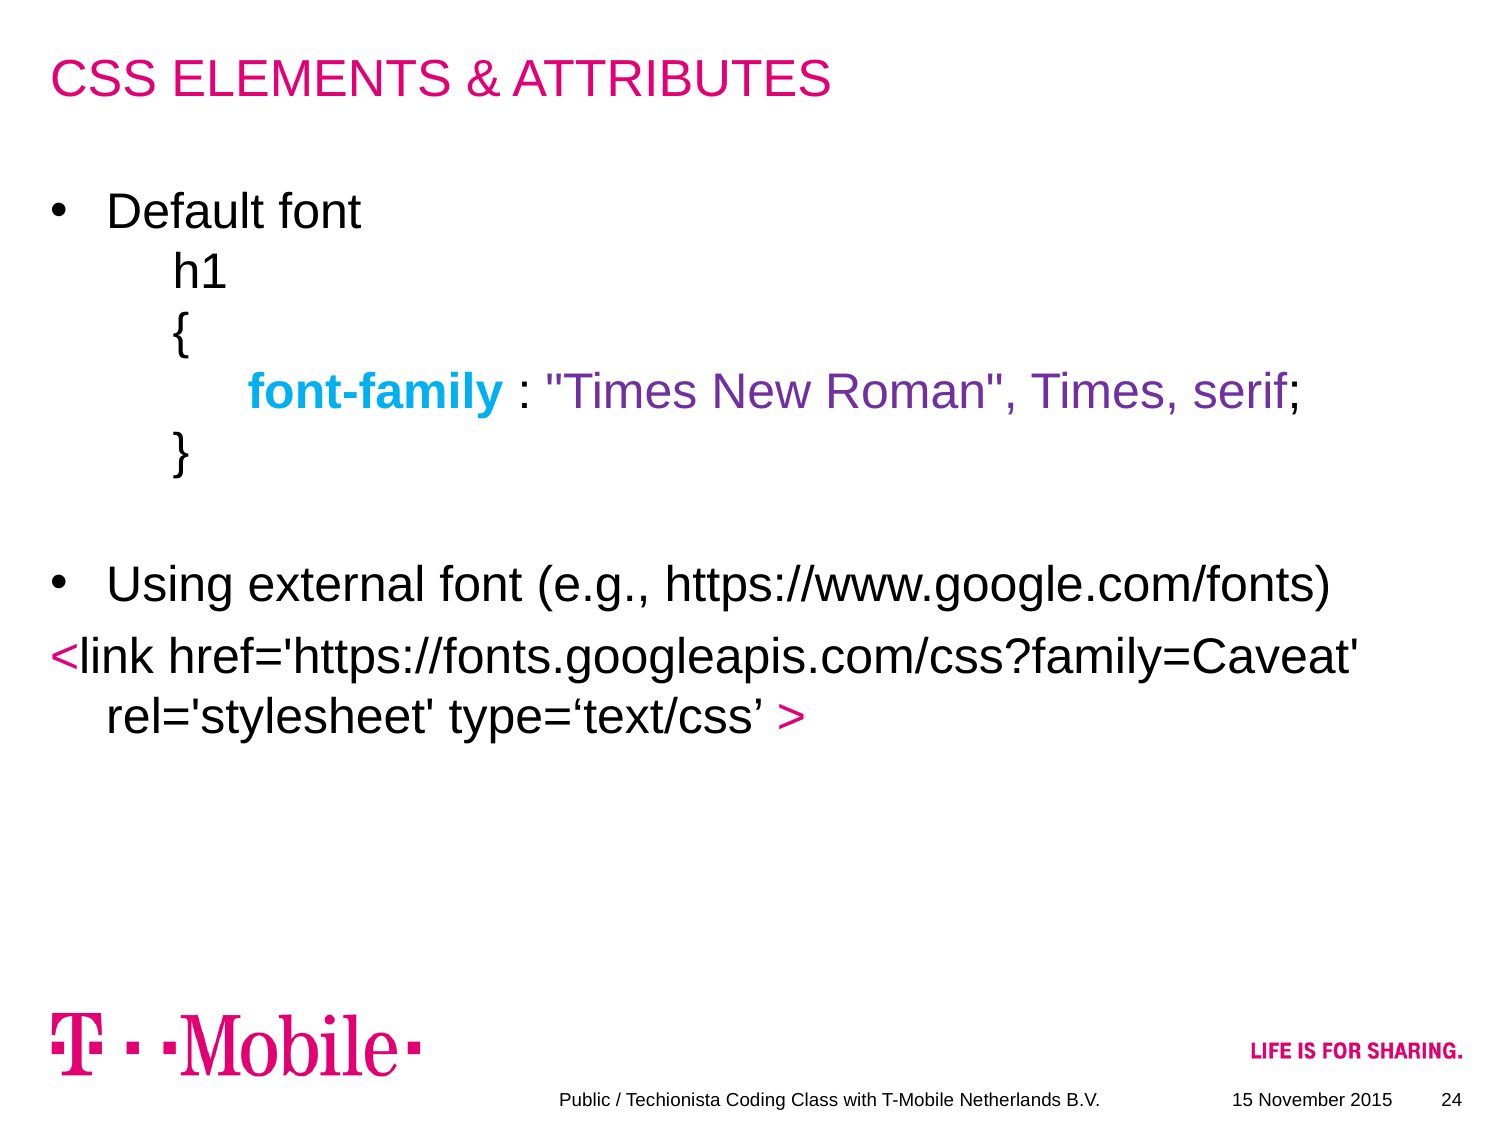

# CSS ELEMENTS & ATTRIBUTES
Default font
h1
{
font-family : "Times New Roman", Times, serif;
}

Using external font (e.g., https://www.google.com/fonts)
<link href='https://fonts.googleapis.com/css?family=Caveat' rel='stylesheet' type=‘text/css’ >

Public / Techionista Coding Class with T-Mobile Netherlands B.V.
15 November 2015
24